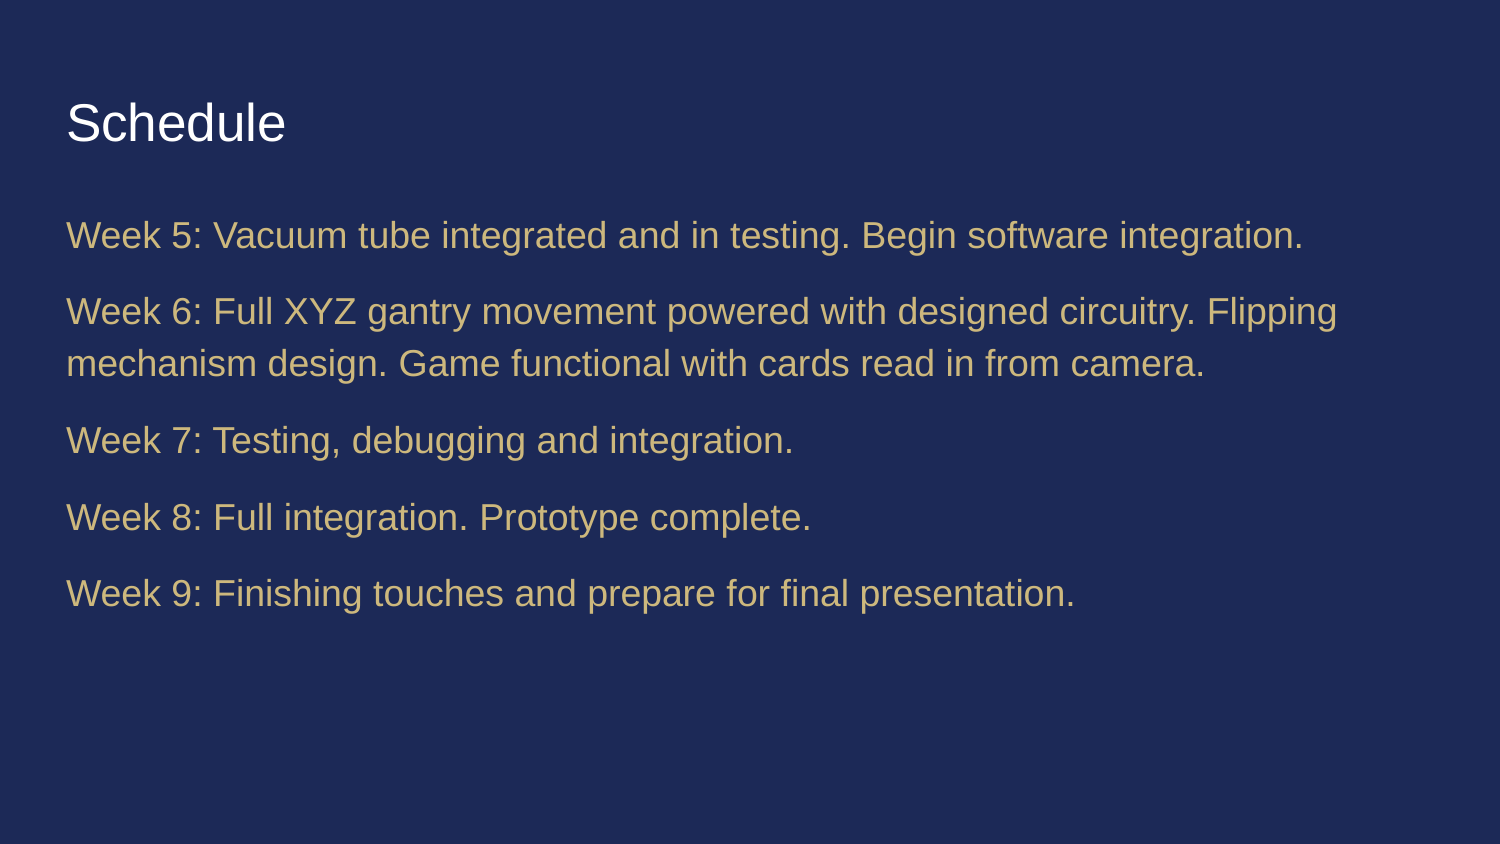

# Schedule
Week 5: Vacuum tube integrated and in testing. Begin software integration.
Week 6: Full XYZ gantry movement powered with designed circuitry. Flipping mechanism design. Game functional with cards read in from camera.
Week 7: Testing, debugging and integration.
Week 8: Full integration. Prototype complete.
Week 9: Finishing touches and prepare for final presentation.